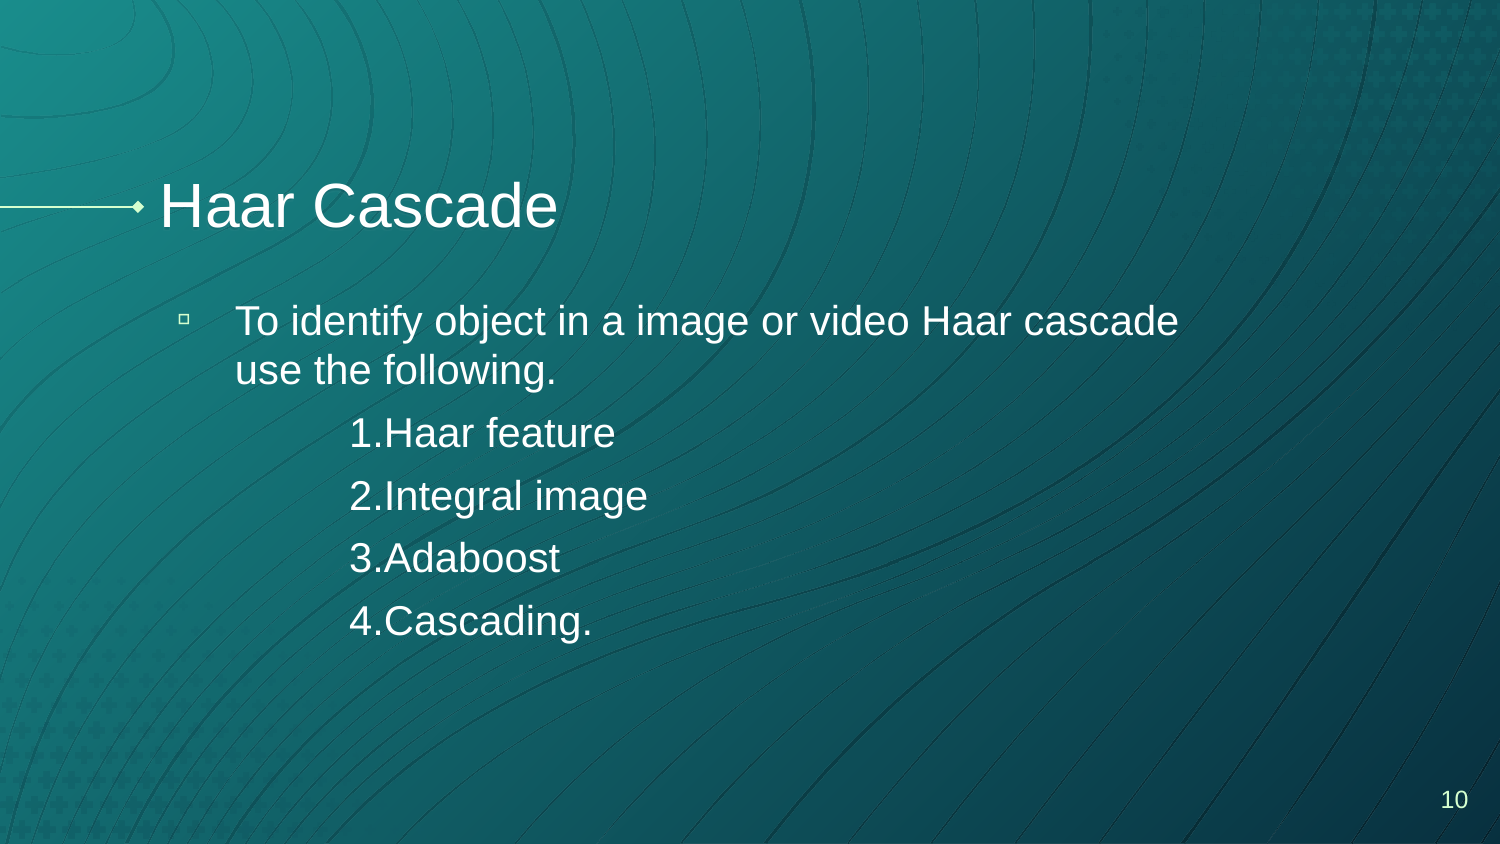

# Haar Cascade
To identify object in a image or video Haar cascade use the following.
               1.Haar feature
               2.Integral image
               3.Adaboost
               4.Cascading.

10